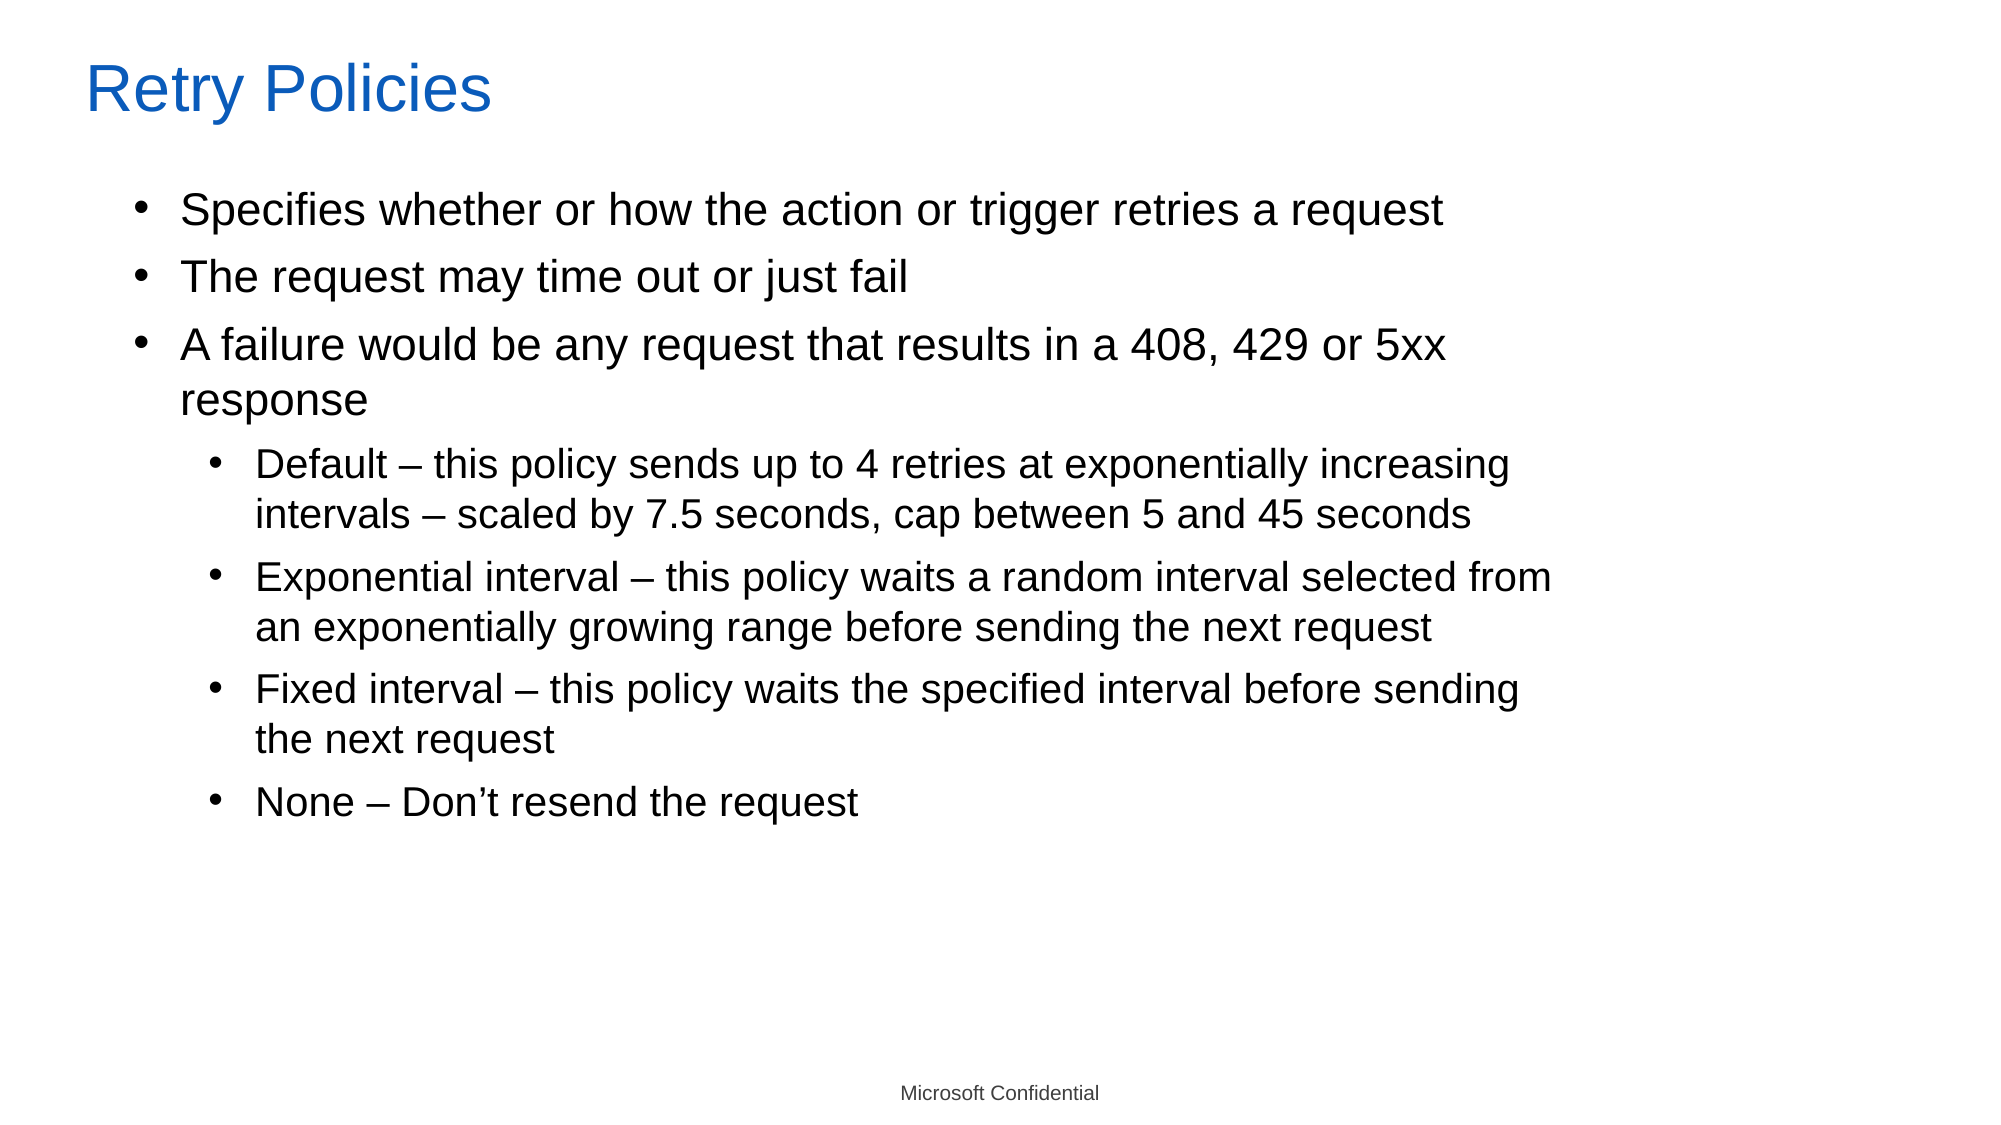

Retry Policies
Specifies whether or how the action or trigger retries a request
The request may time out or just fail
A failure would be any request that results in a 408, 429 or 5xx response
Default – this policy sends up to 4 retries at exponentially increasing intervals – scaled by 7.5 seconds, cap between 5 and 45 seconds
Exponential interval – this policy waits a random interval selected from an exponentially growing range before sending the next request
Fixed interval – this policy waits the specified interval before sending the next request
None – Don’t resend the request